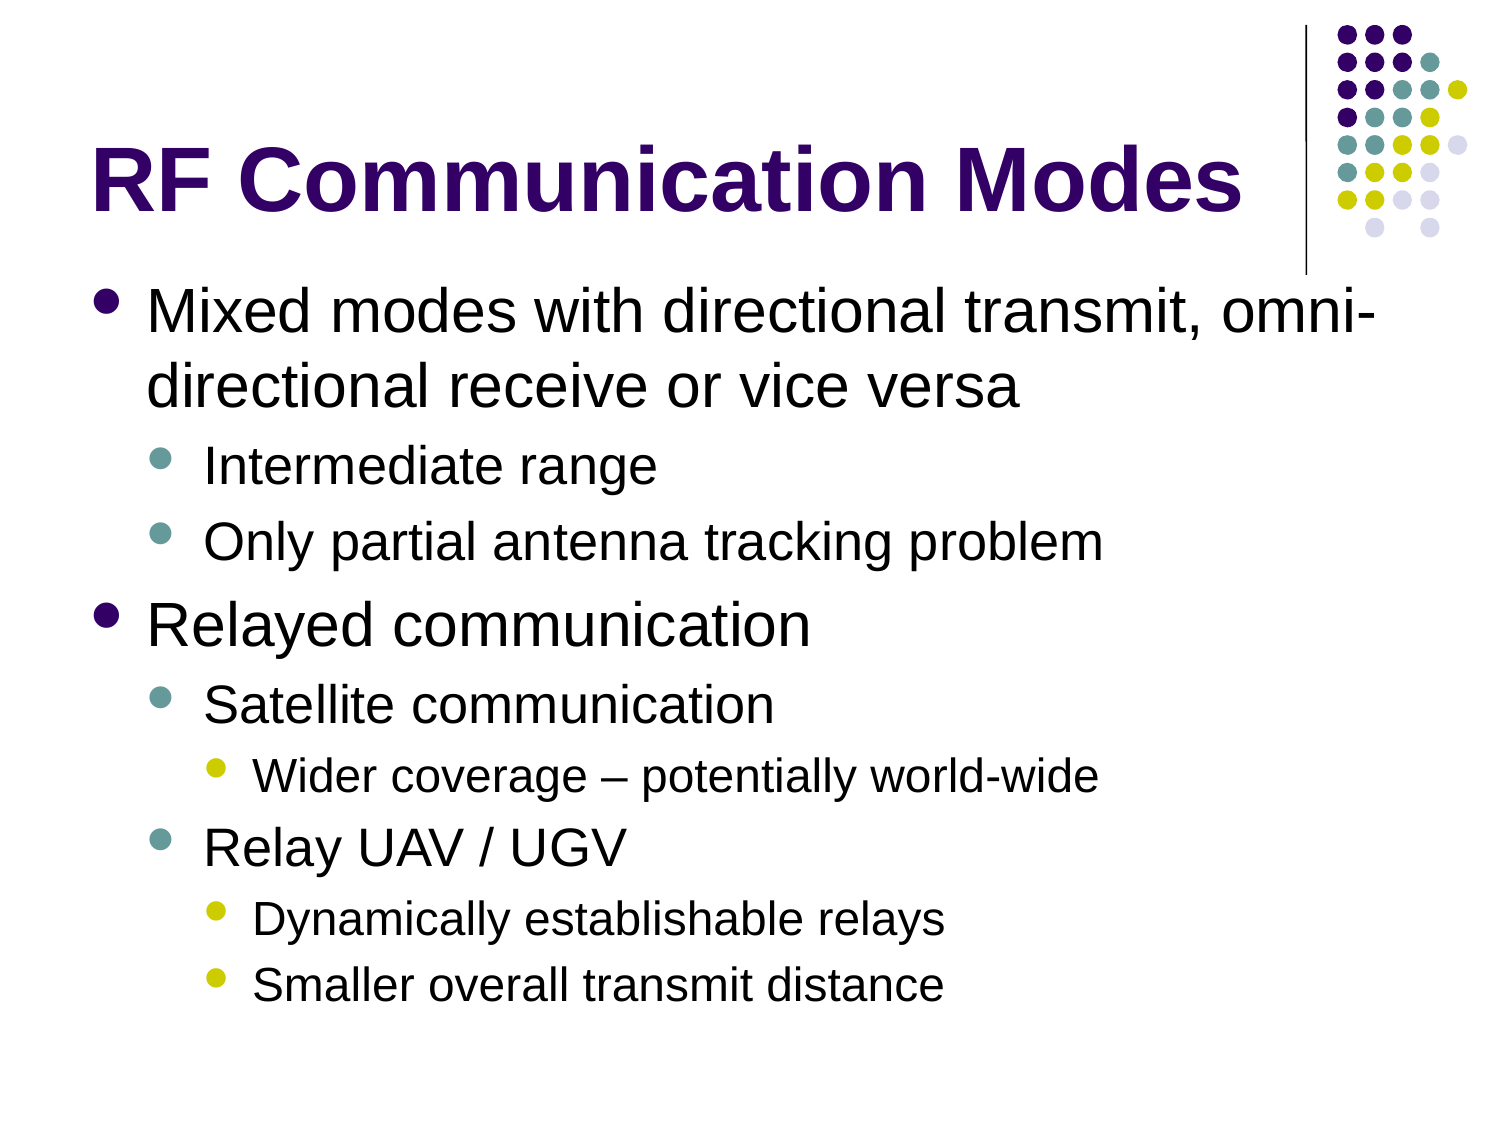

# RF Communication Modes
Mixed modes with directional transmit, omni-directional receive or vice versa
Intermediate range
Only partial antenna tracking problem
Relayed communication
Satellite communication
Wider coverage – potentially world-wide
Relay UAV / UGV
Dynamically establishable relays
Smaller overall transmit distance